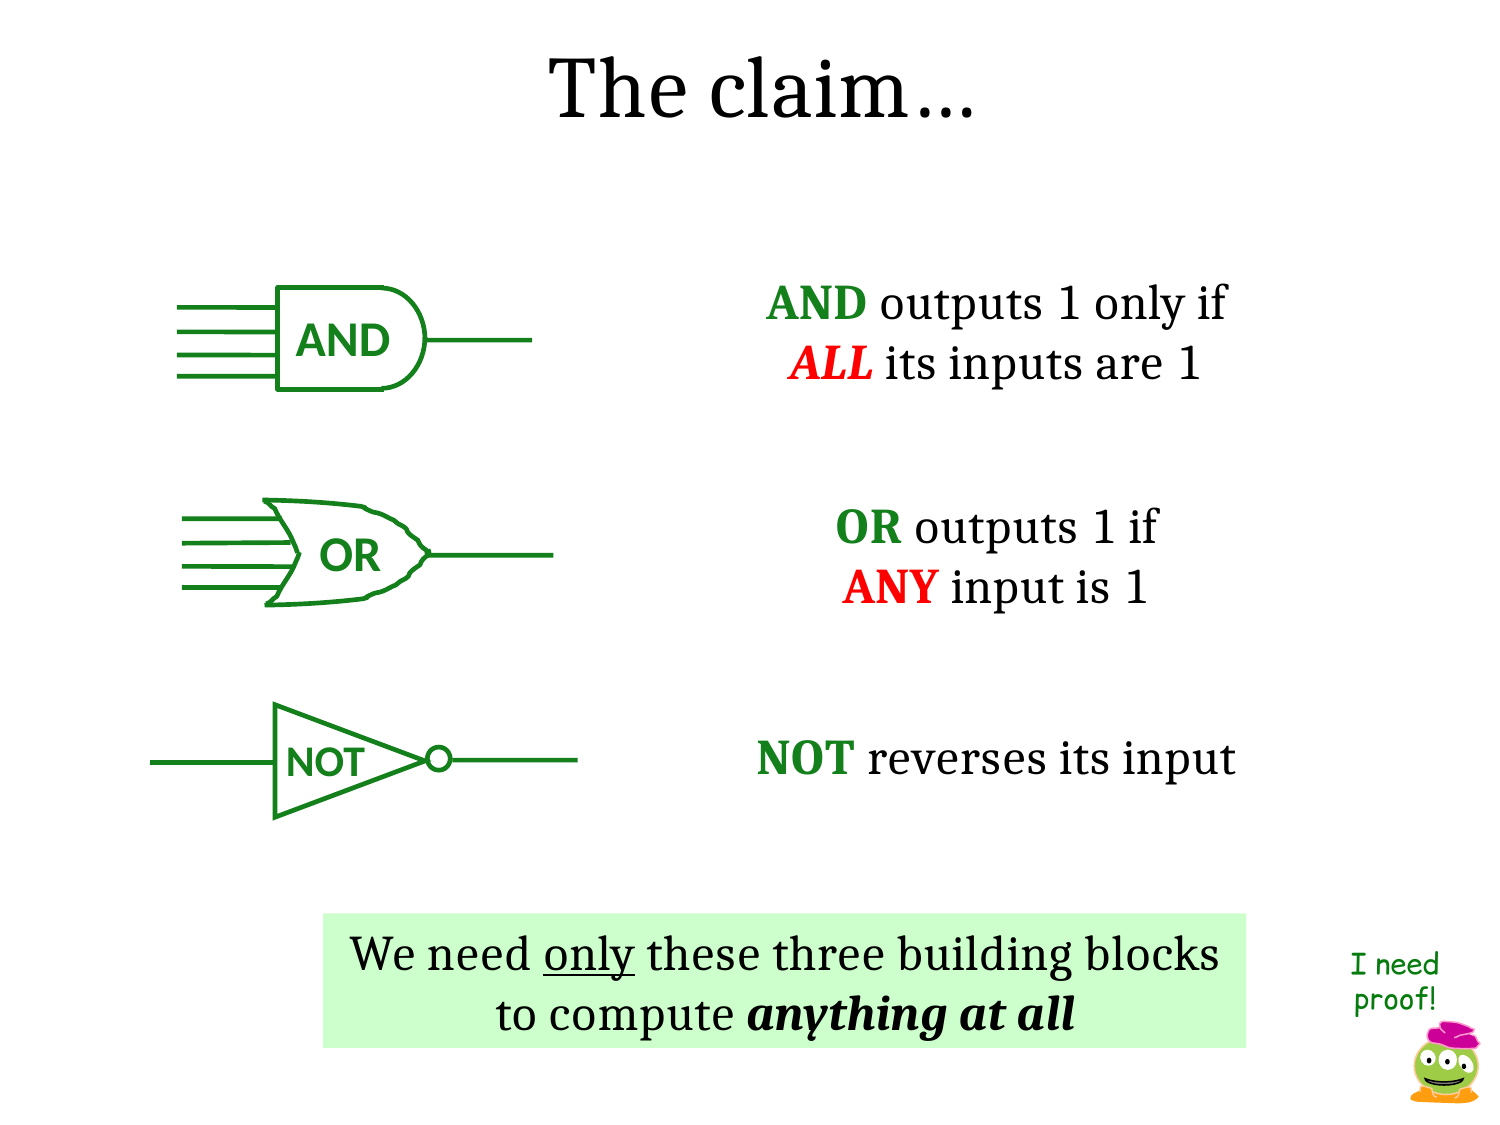

The claim…

AND outputs 1 only if ALL its inputs are 1

AND

OR outputs 1 if ANY input is 1

OR

NOT reverses its input
NOT

We need only these three building blocks to compute anything at all
I need proof!